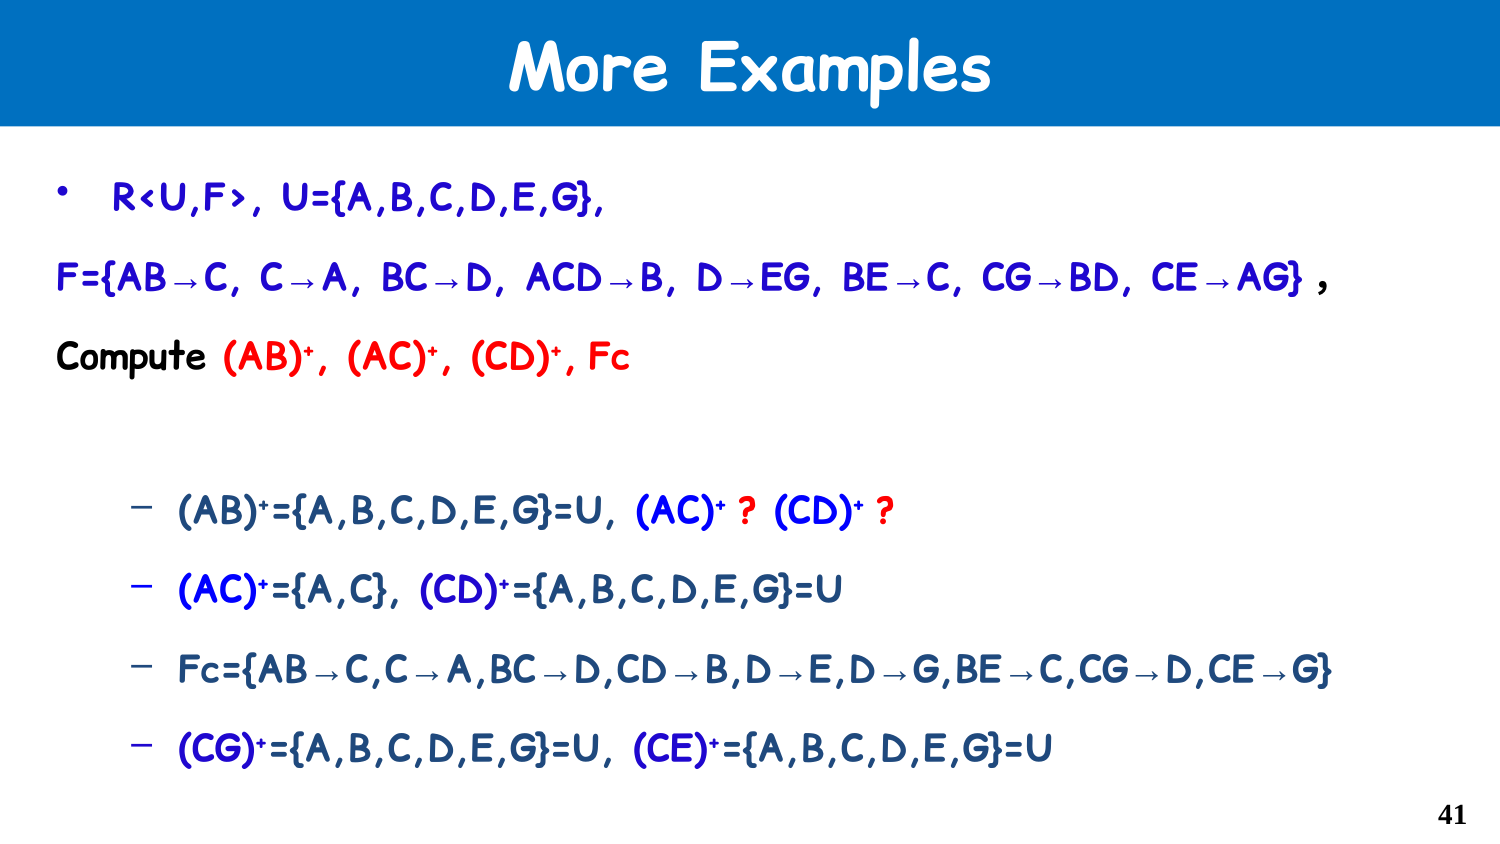

# More Examples
R<U,F>, U={A,B,C,D,E,G},
F={AB→C, C→A, BC→D, ACD→B, D→EG, BE→C, CG→BD, CE→AG}，
Compute (AB)+, (AC)+, (CD)+, Fc

(AB)+={A,B,C,D,E,G}=U, (AC)+ ? (CD)+ ?
(AC)+={A,C}, (CD)+={A,B,C,D,E,G}=U
Fc={AB→C,C→A,BC→D,CD→B,D→E,D→G,BE→C,CG→D,CE→G}
(CG)+={A,B,C,D,E,G}=U, (CE)+={A,B,C,D,E,G}=U